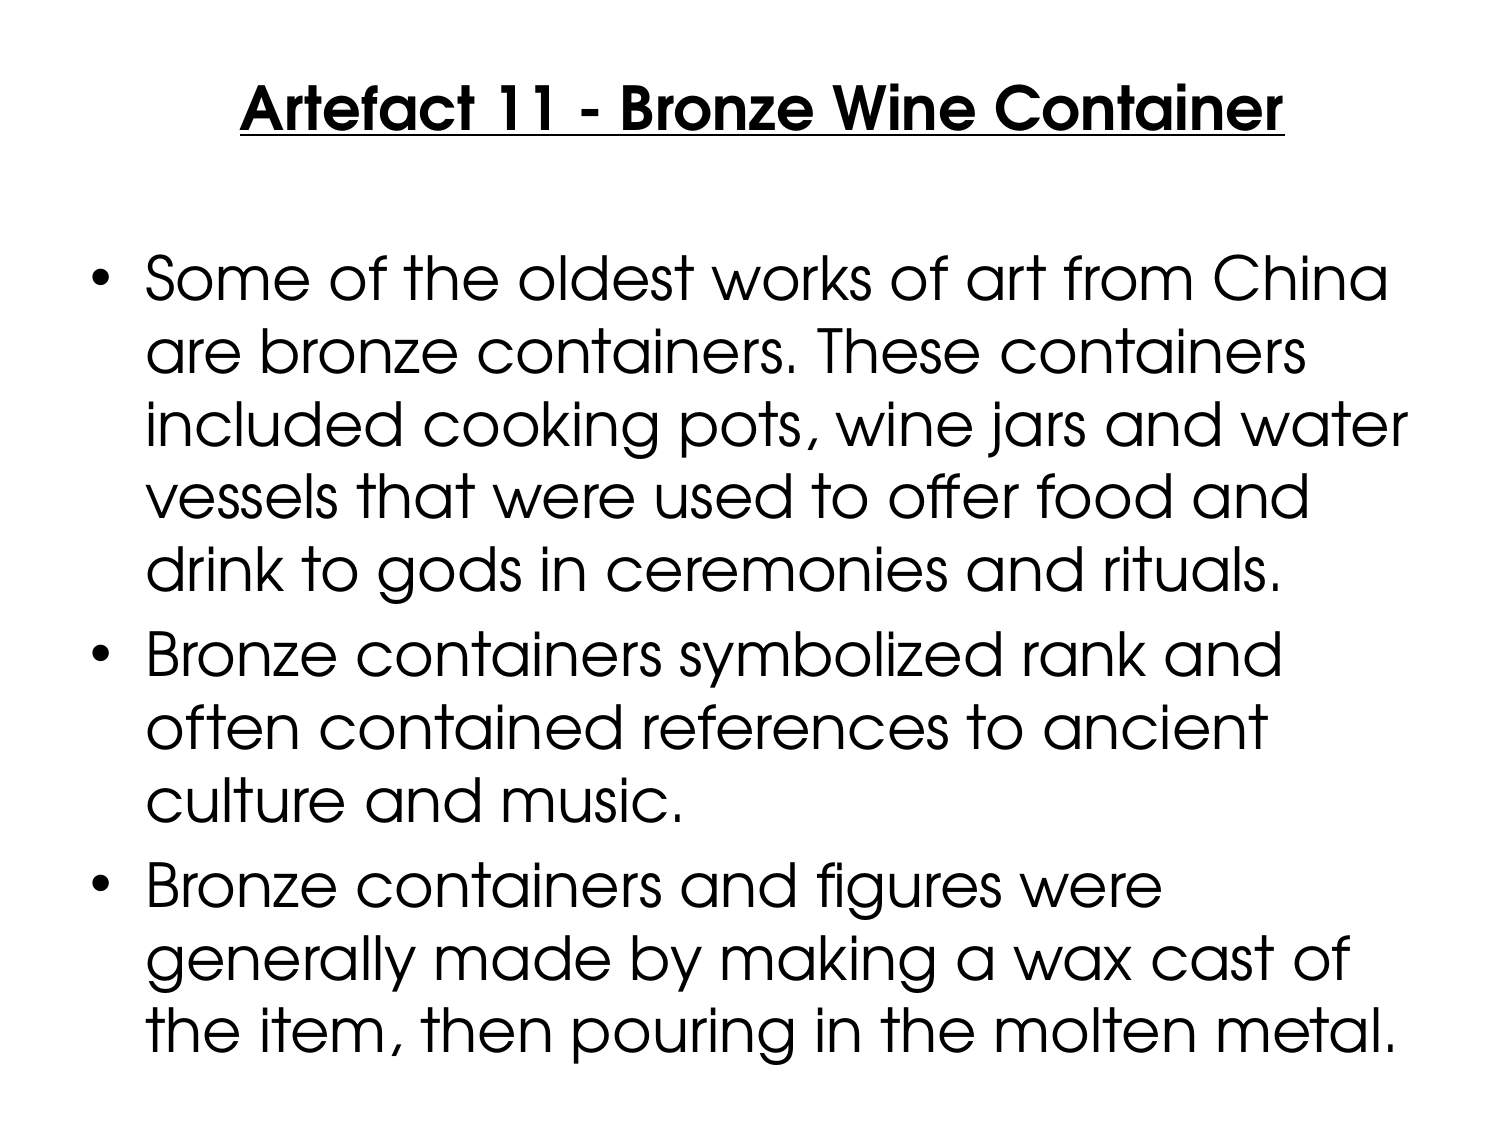

Artefact 11 - Bronze Wine Container

Some of the oldest works of art from China are bronze containers. These containers included cooking pots, wine jars and water vessels that were used to offer food and drink to gods in ceremonies and rituals.
Bronze containers symbolized rank and often contained references to ancient culture and music.
Bronze containers and figures were generally made by making a wax cast of the item, then pouring in the molten metal.